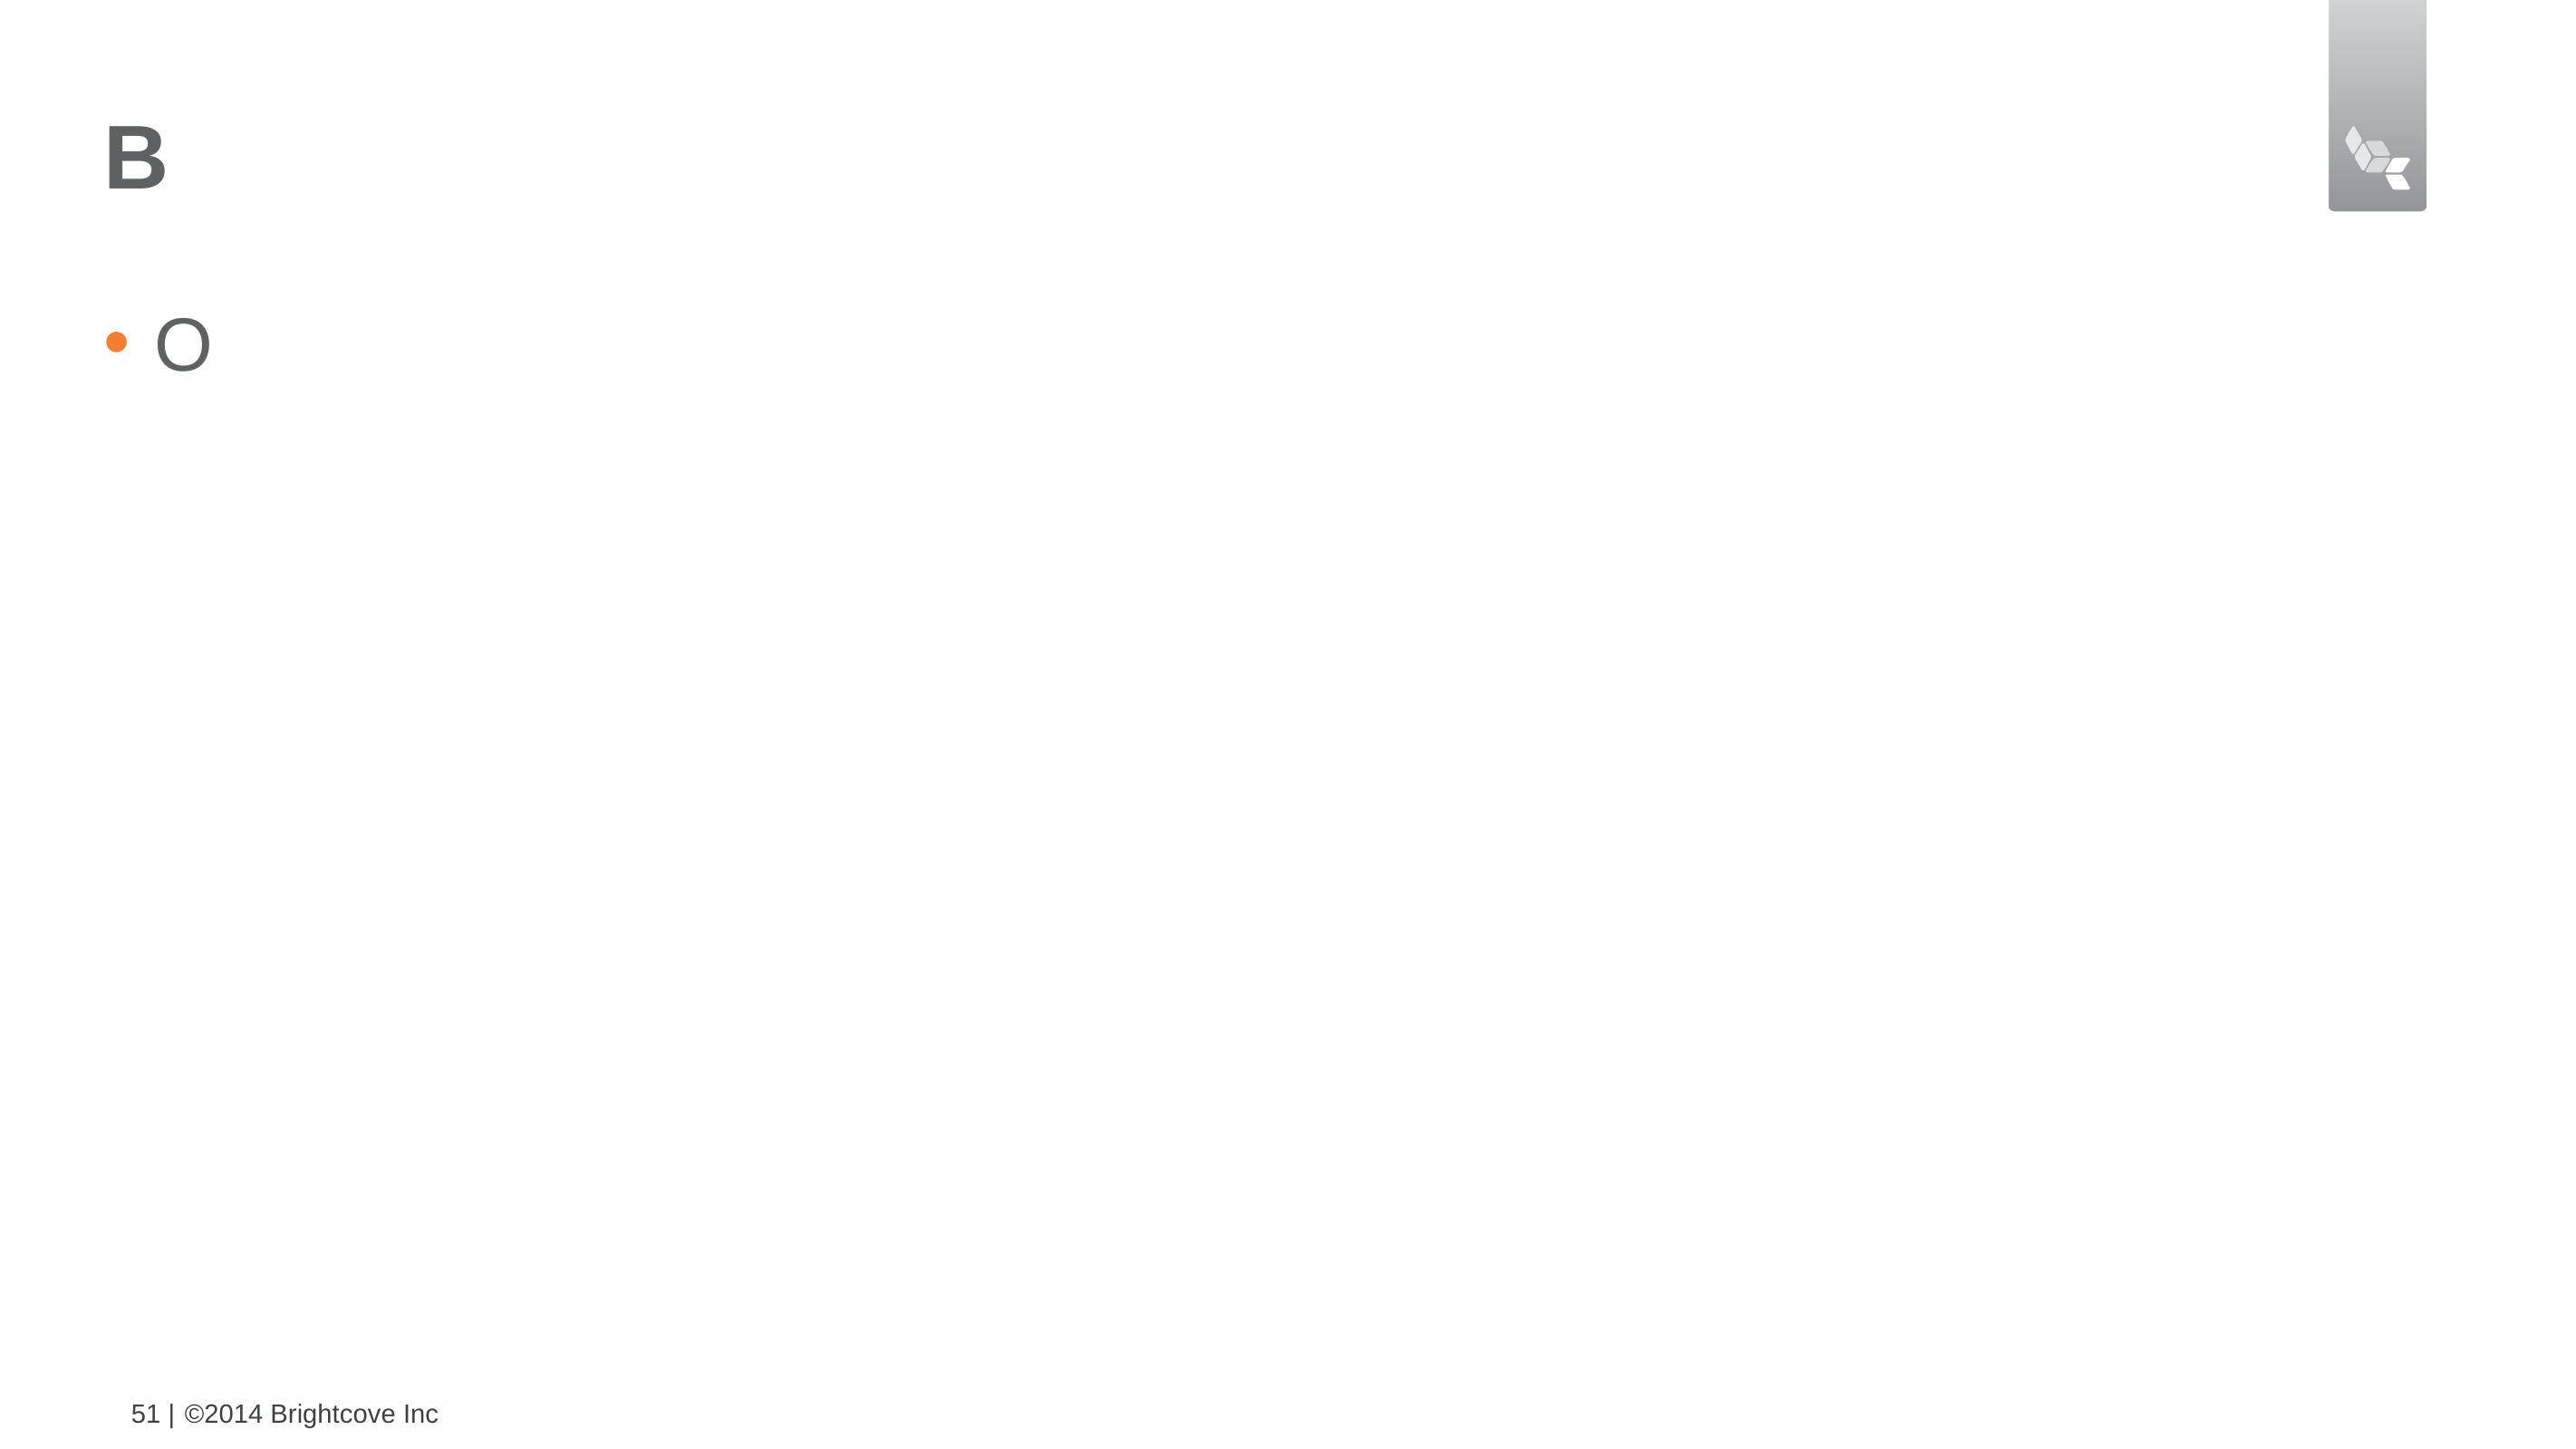

# B
O
51 |
©2014 Brightcove Inc